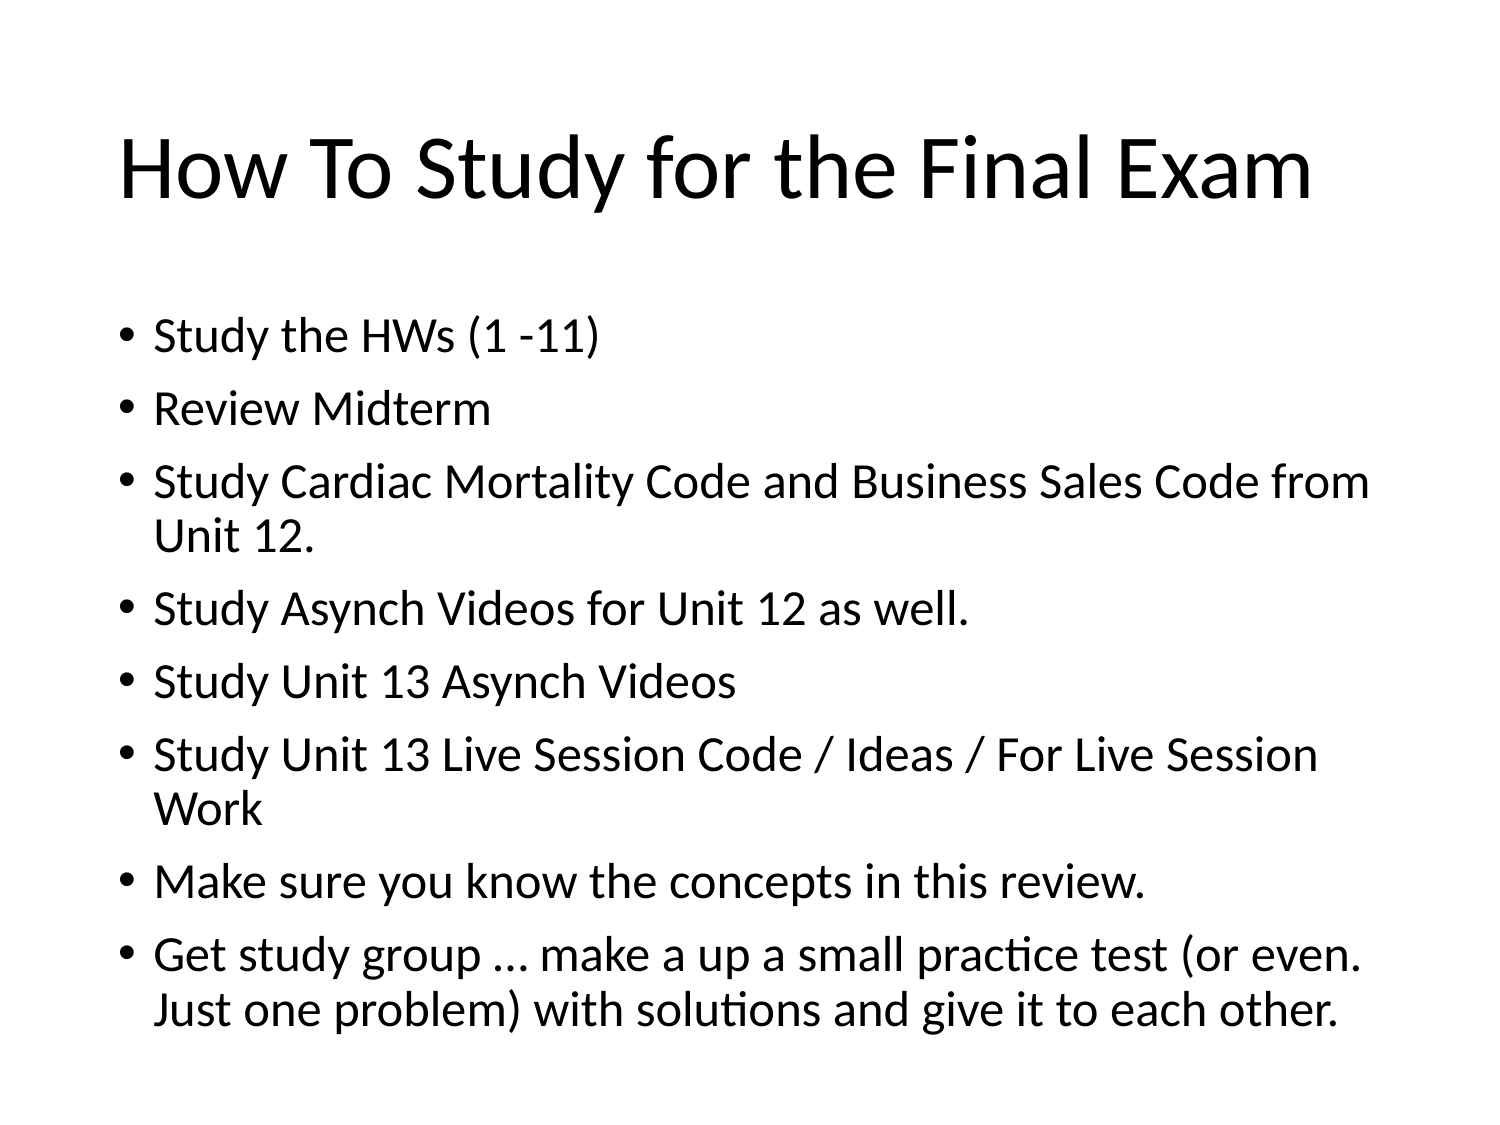

# How To Study for the Final Exam
Study the HWs (1 -11)
Review Midterm
Study Cardiac Mortality Code and Business Sales Code from Unit 12.
Study Asynch Videos for Unit 12 as well.
Study Unit 13 Asynch Videos
Study Unit 13 Live Session Code / Ideas / For Live Session Work
Make sure you know the concepts in this review.
Get study group … make a up a small practice test (or even. Just one problem) with solutions and give it to each other.